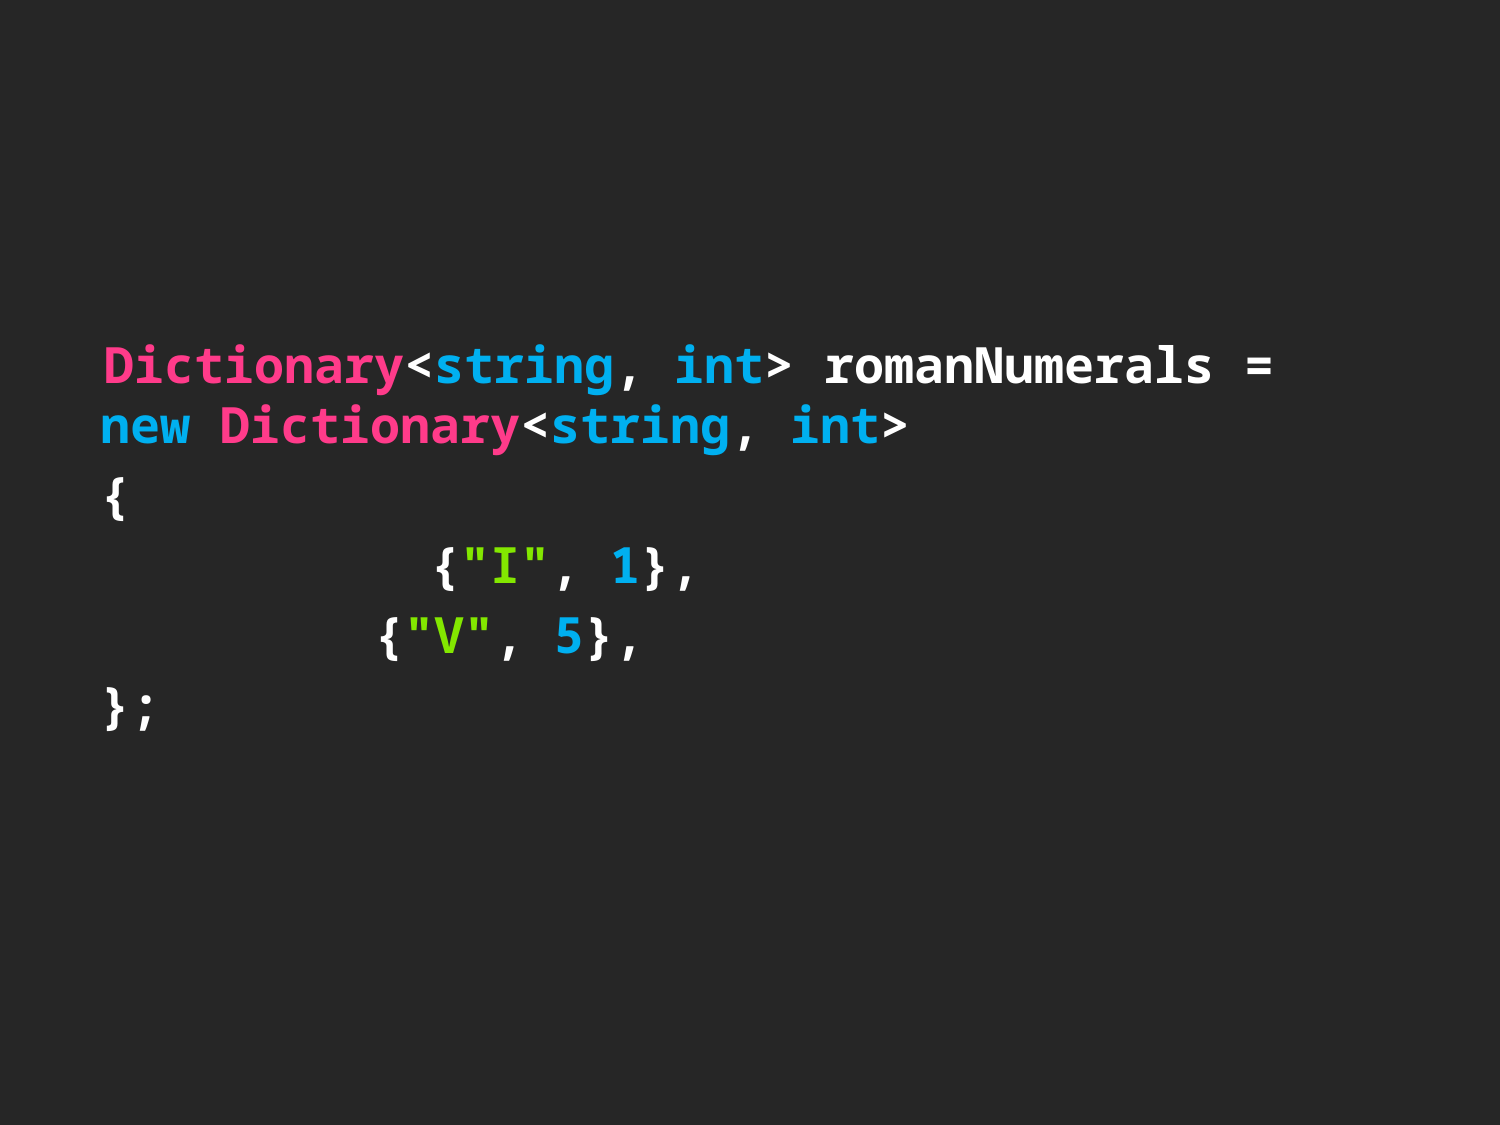

Dictionary<string, int> romanNumerals =
new Dictionary<string, int>
	{
			 {"I", 1},
           {"V", 5},
	};